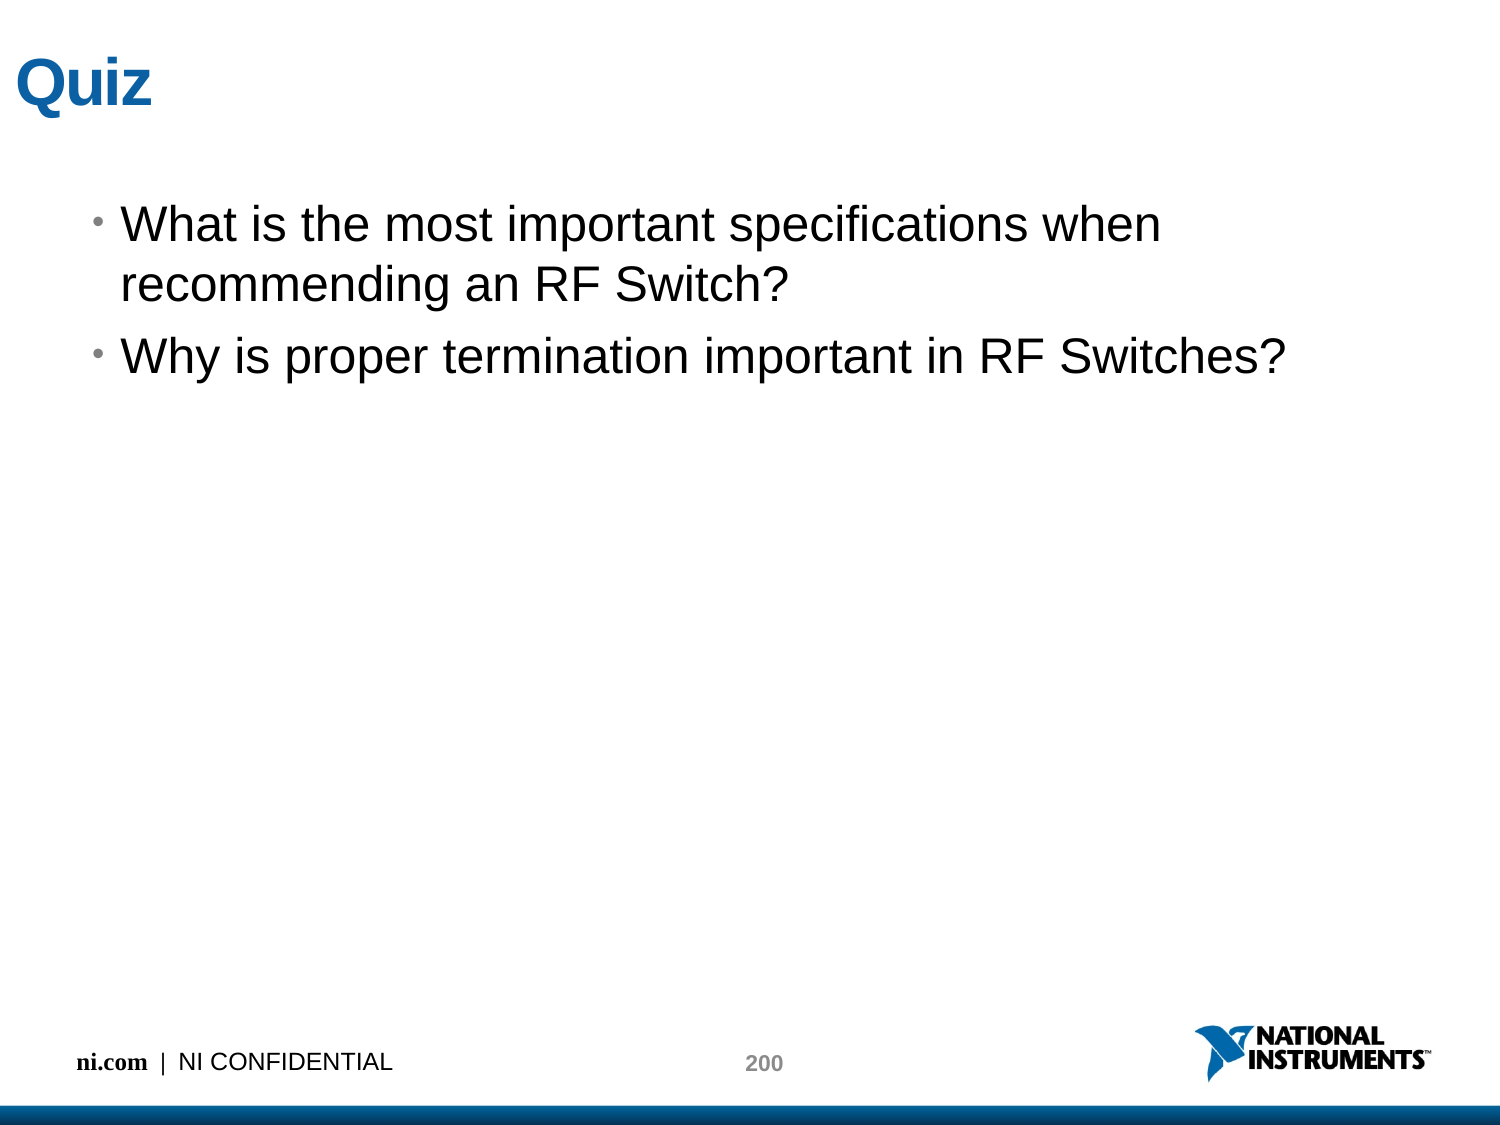

# Quiz
What is the most important specifications when recommending an RF Switch?
Why is proper termination important in RF Switches?